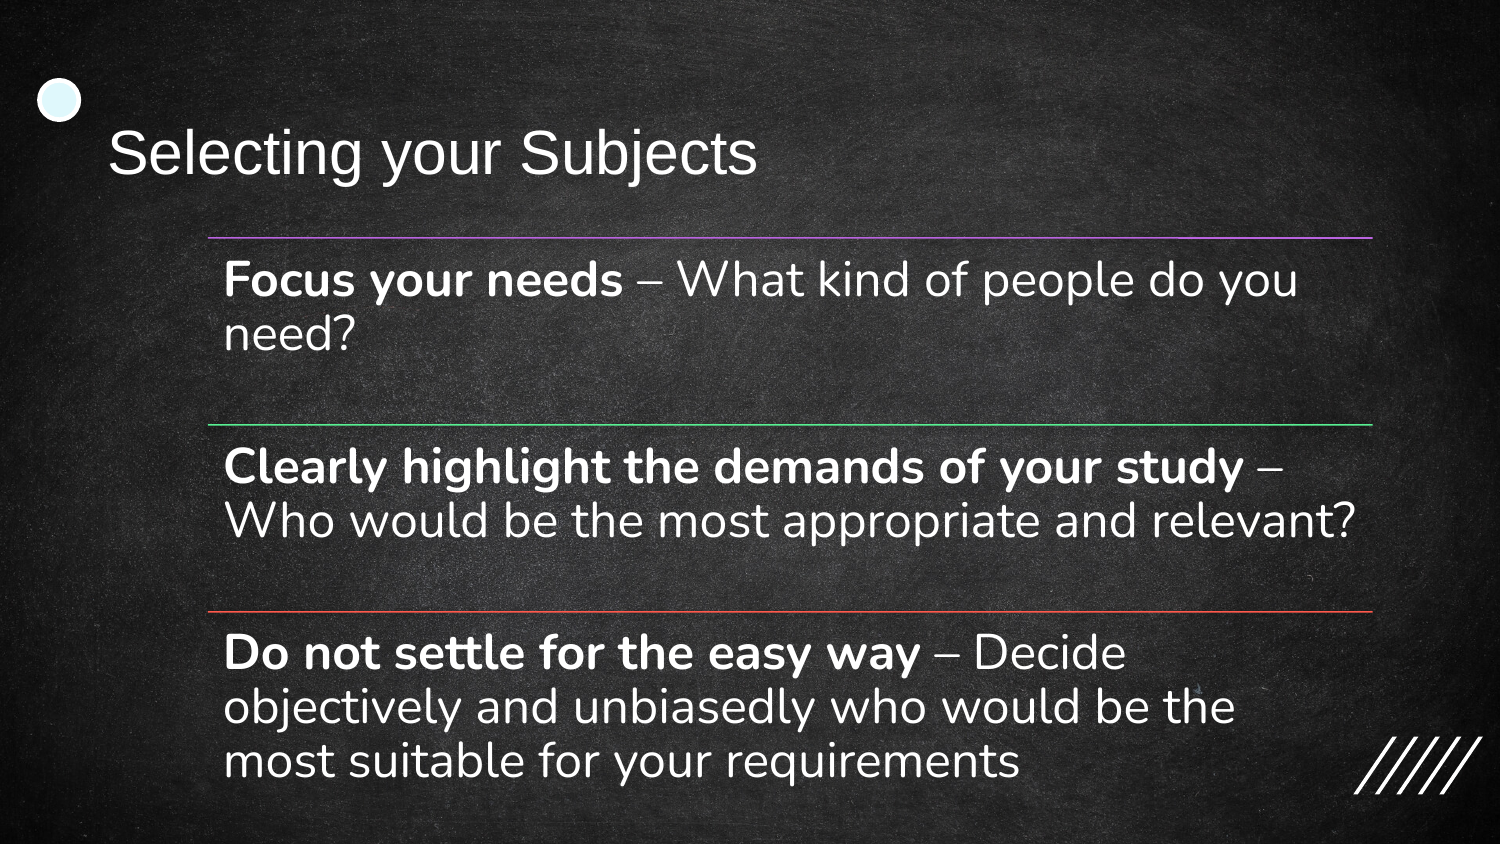

# Selecting your Subjects
Focus your needs – What kind of people do you need?
Clearly highlight the demands of your study – Who would be the most appropriate and relevant?
Do not settle for the easy way – Decide objectively and unbiasedly who would be the most suitable for your requirements